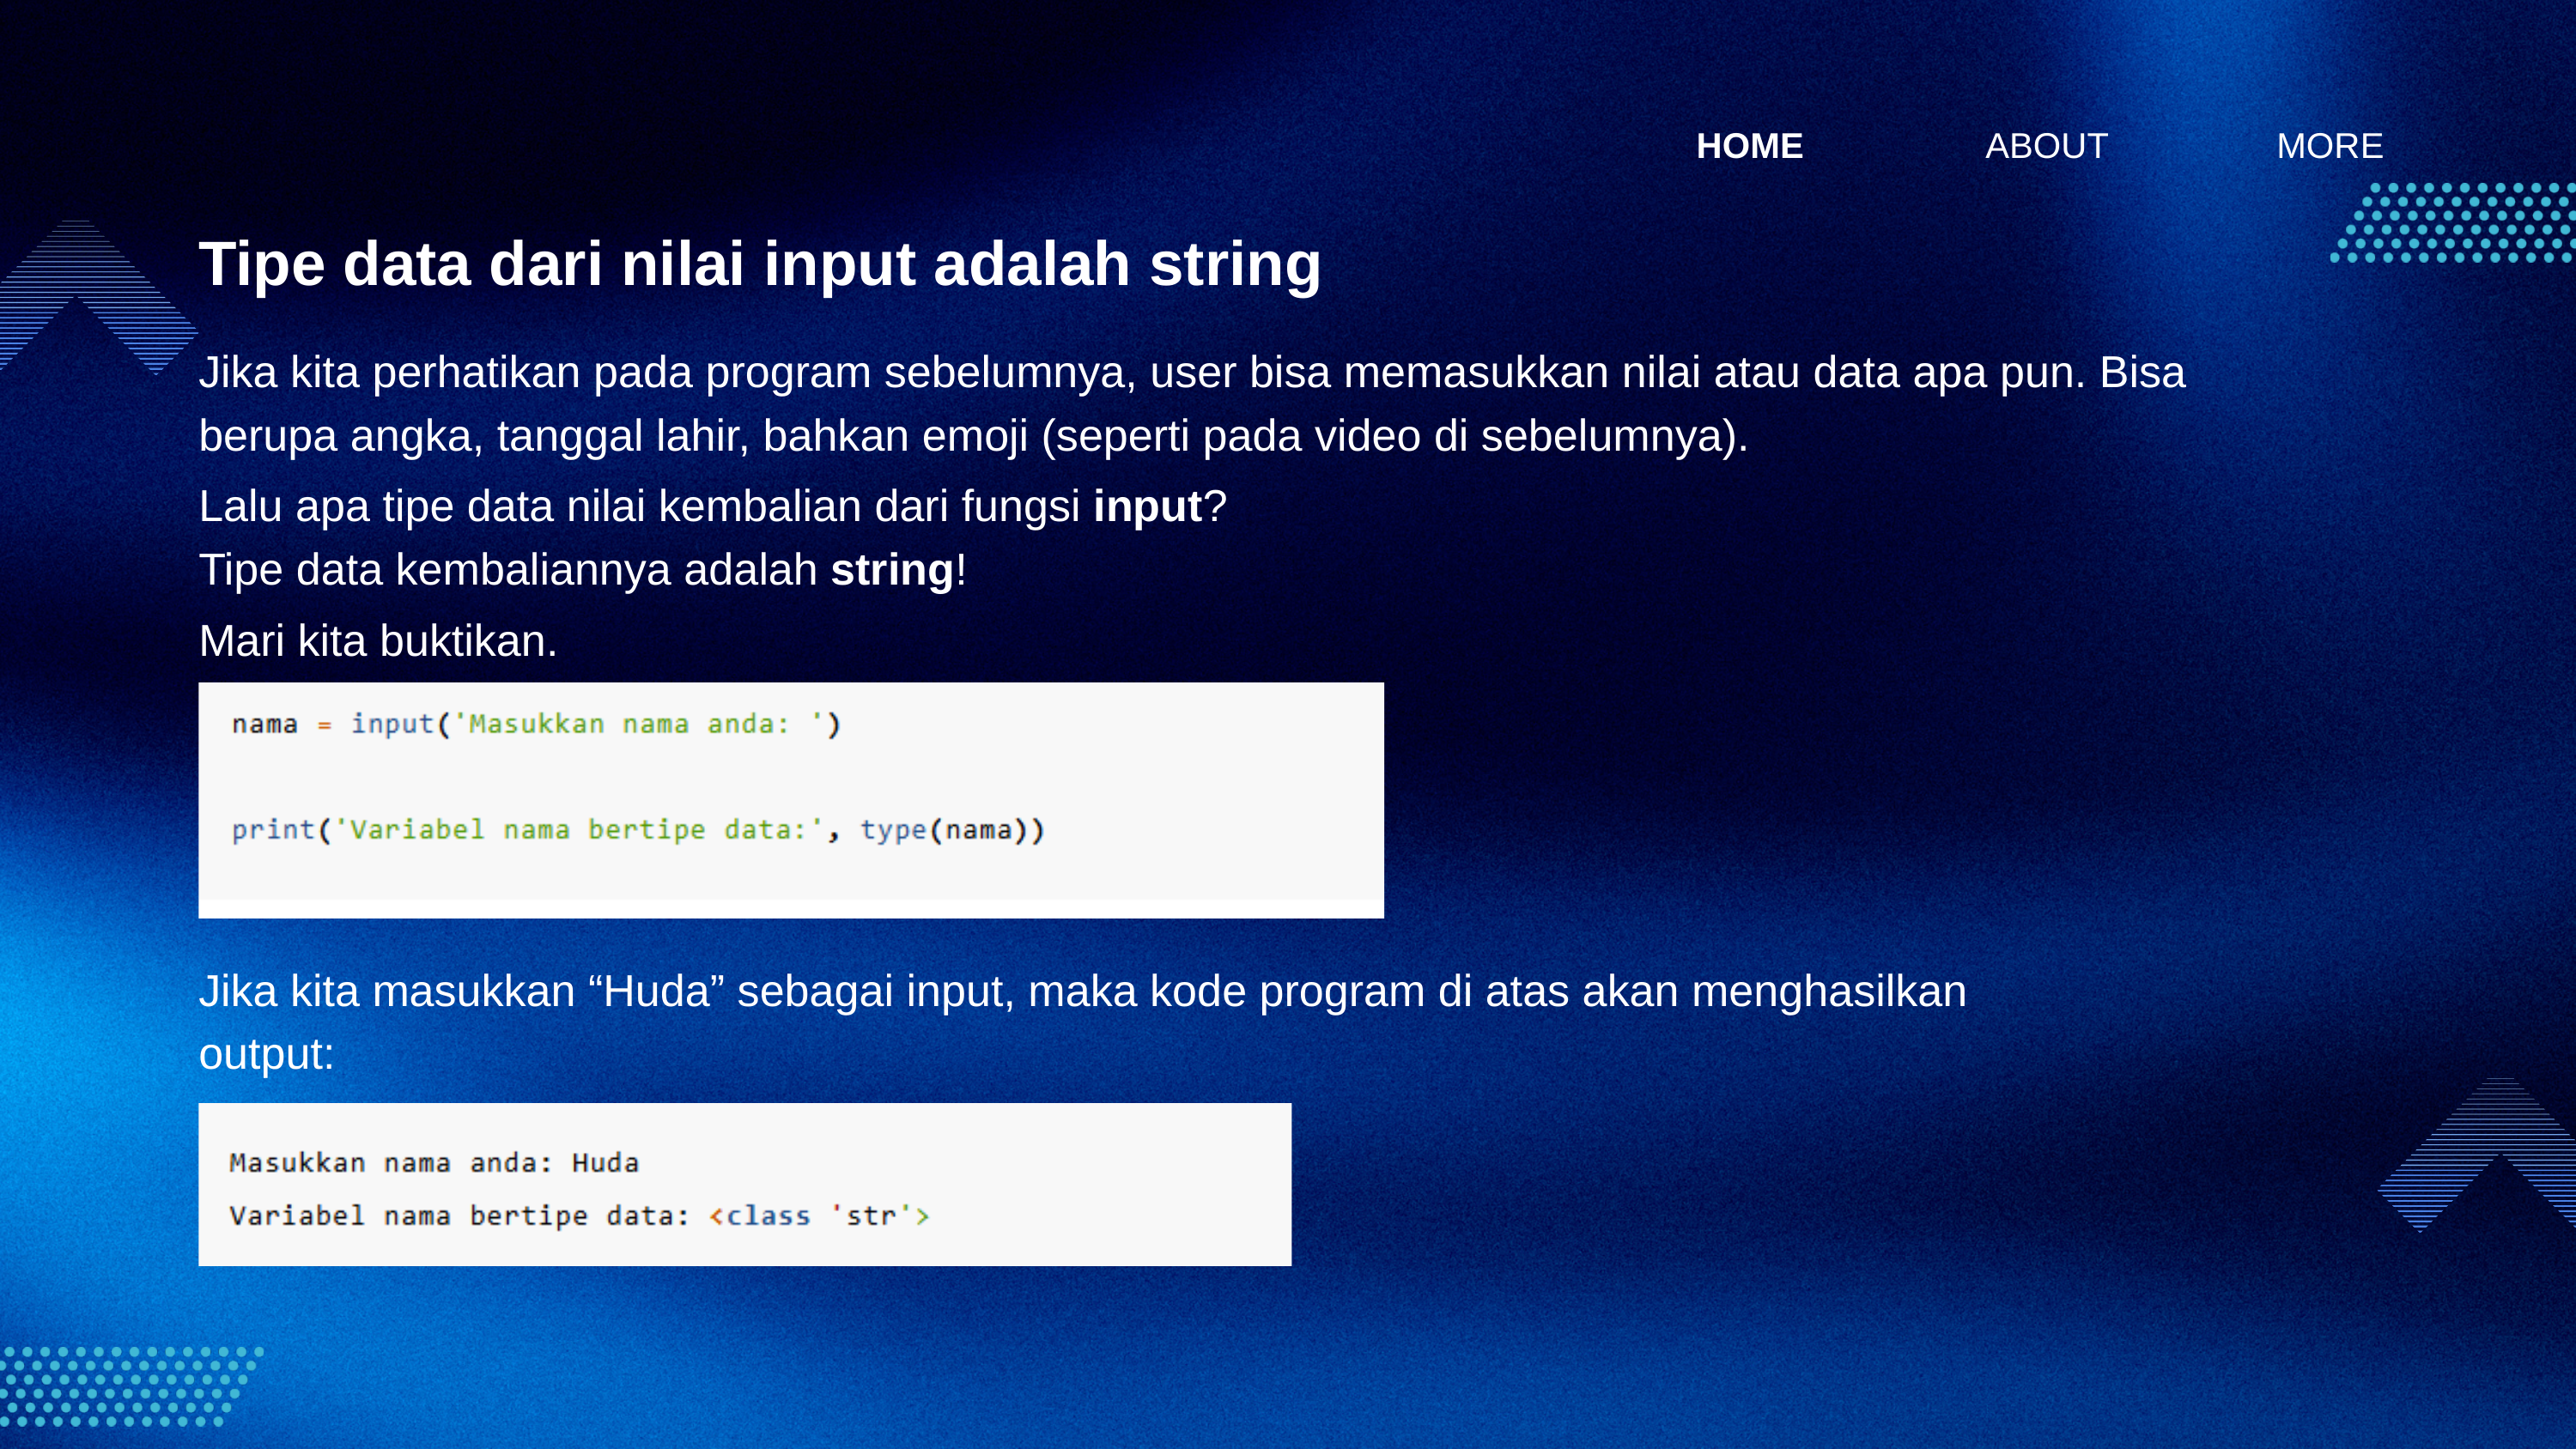

HOME
ABOUT
MORE

Tipe data dari nilai input adalah string

Jika kita perhatikan pada program sebelumnya, user bisa memasukkan nilai atau data apa pun. Bisa berupa angka, tanggal lahir, bahkan emoji (seperti pada video di sebelumnya).

Lalu apa tipe data nilai kembalian dari fungsi input?
Tipe data kembaliannya adalah string!

Mari kita buktikan.

Jika kita masukkan “Huda” sebagai input, maka kode program di atas akan menghasilkan output: